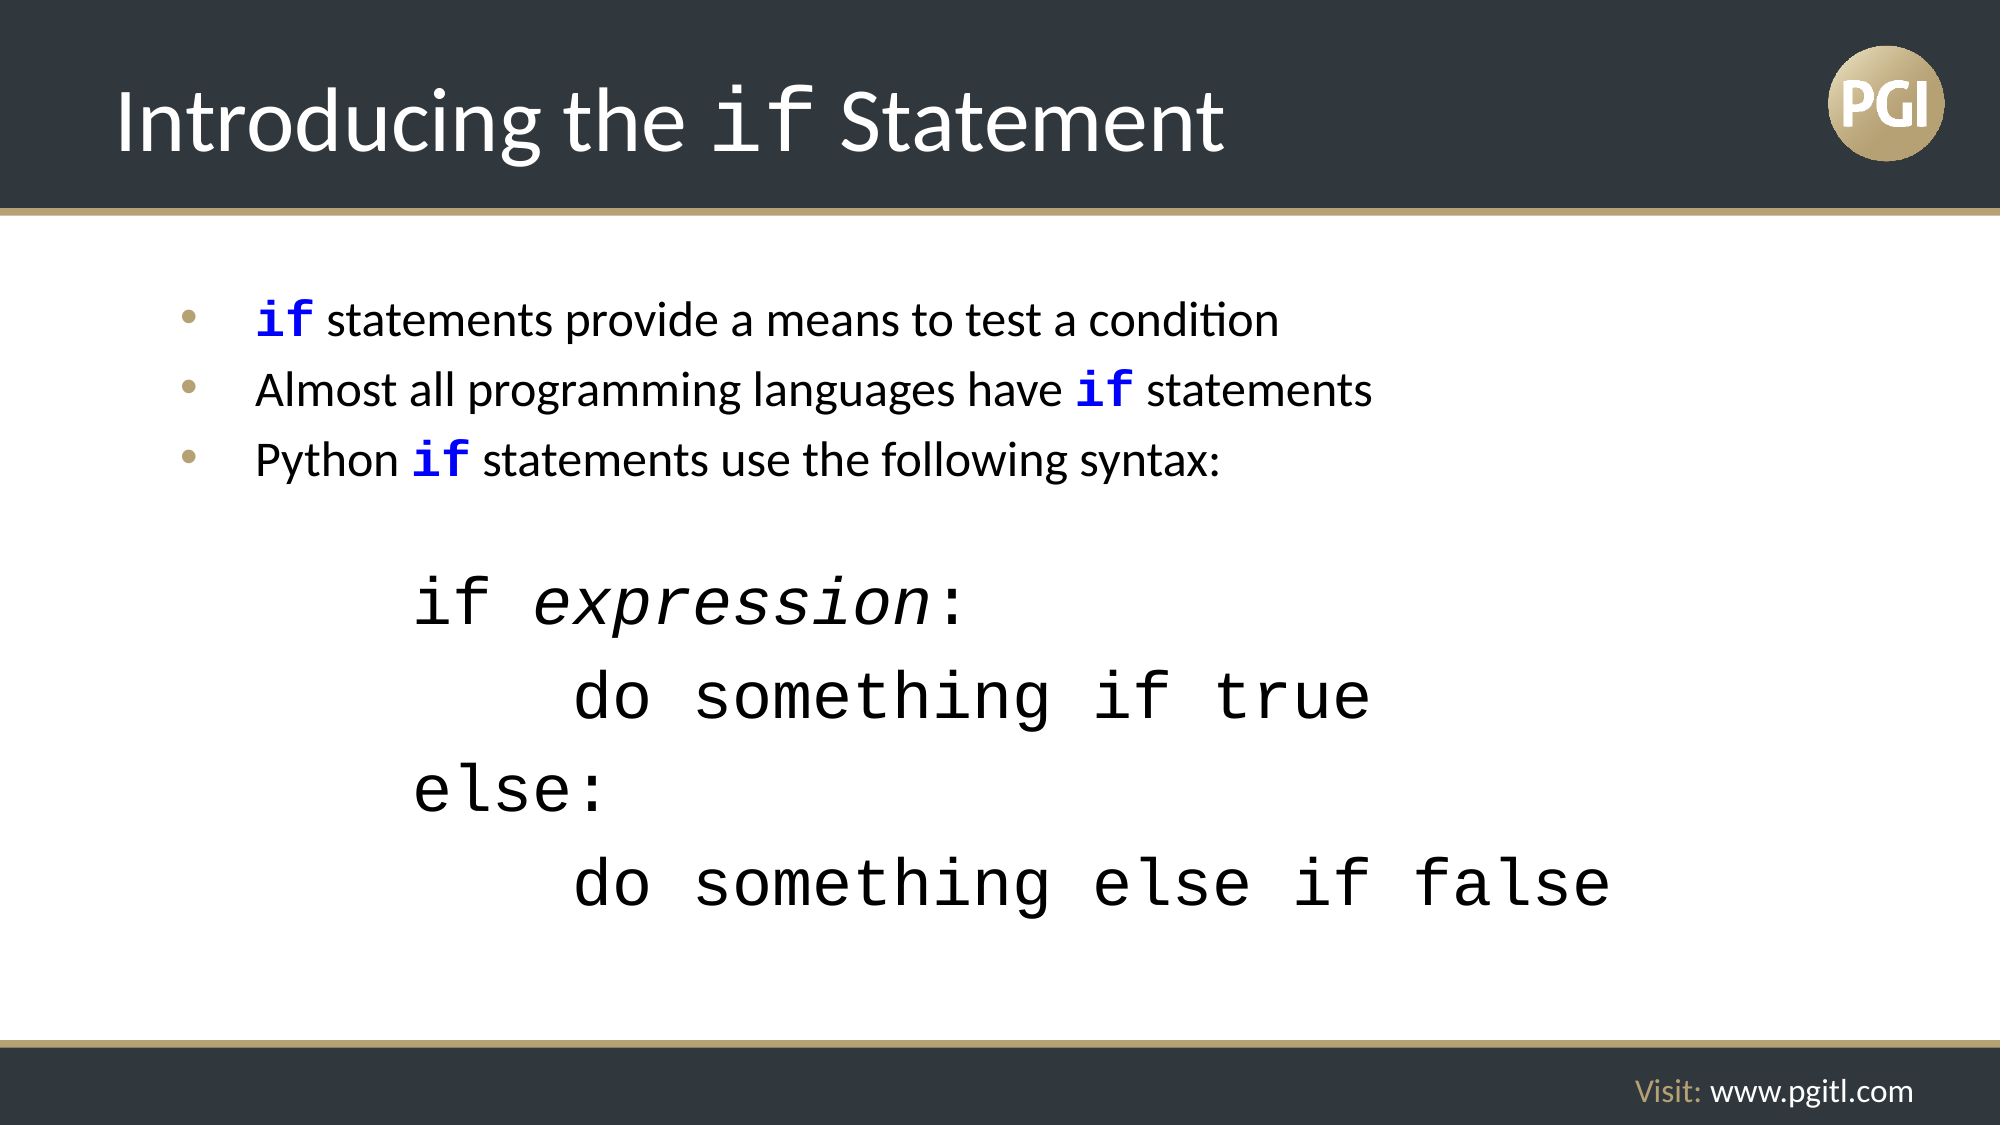

# Introducing the if Statement
if statements provide a means to test a condition
Almost all programming languages have if statements
Python if statements use the following syntax:
if expression:
    do something if true
else:
    do something else if false